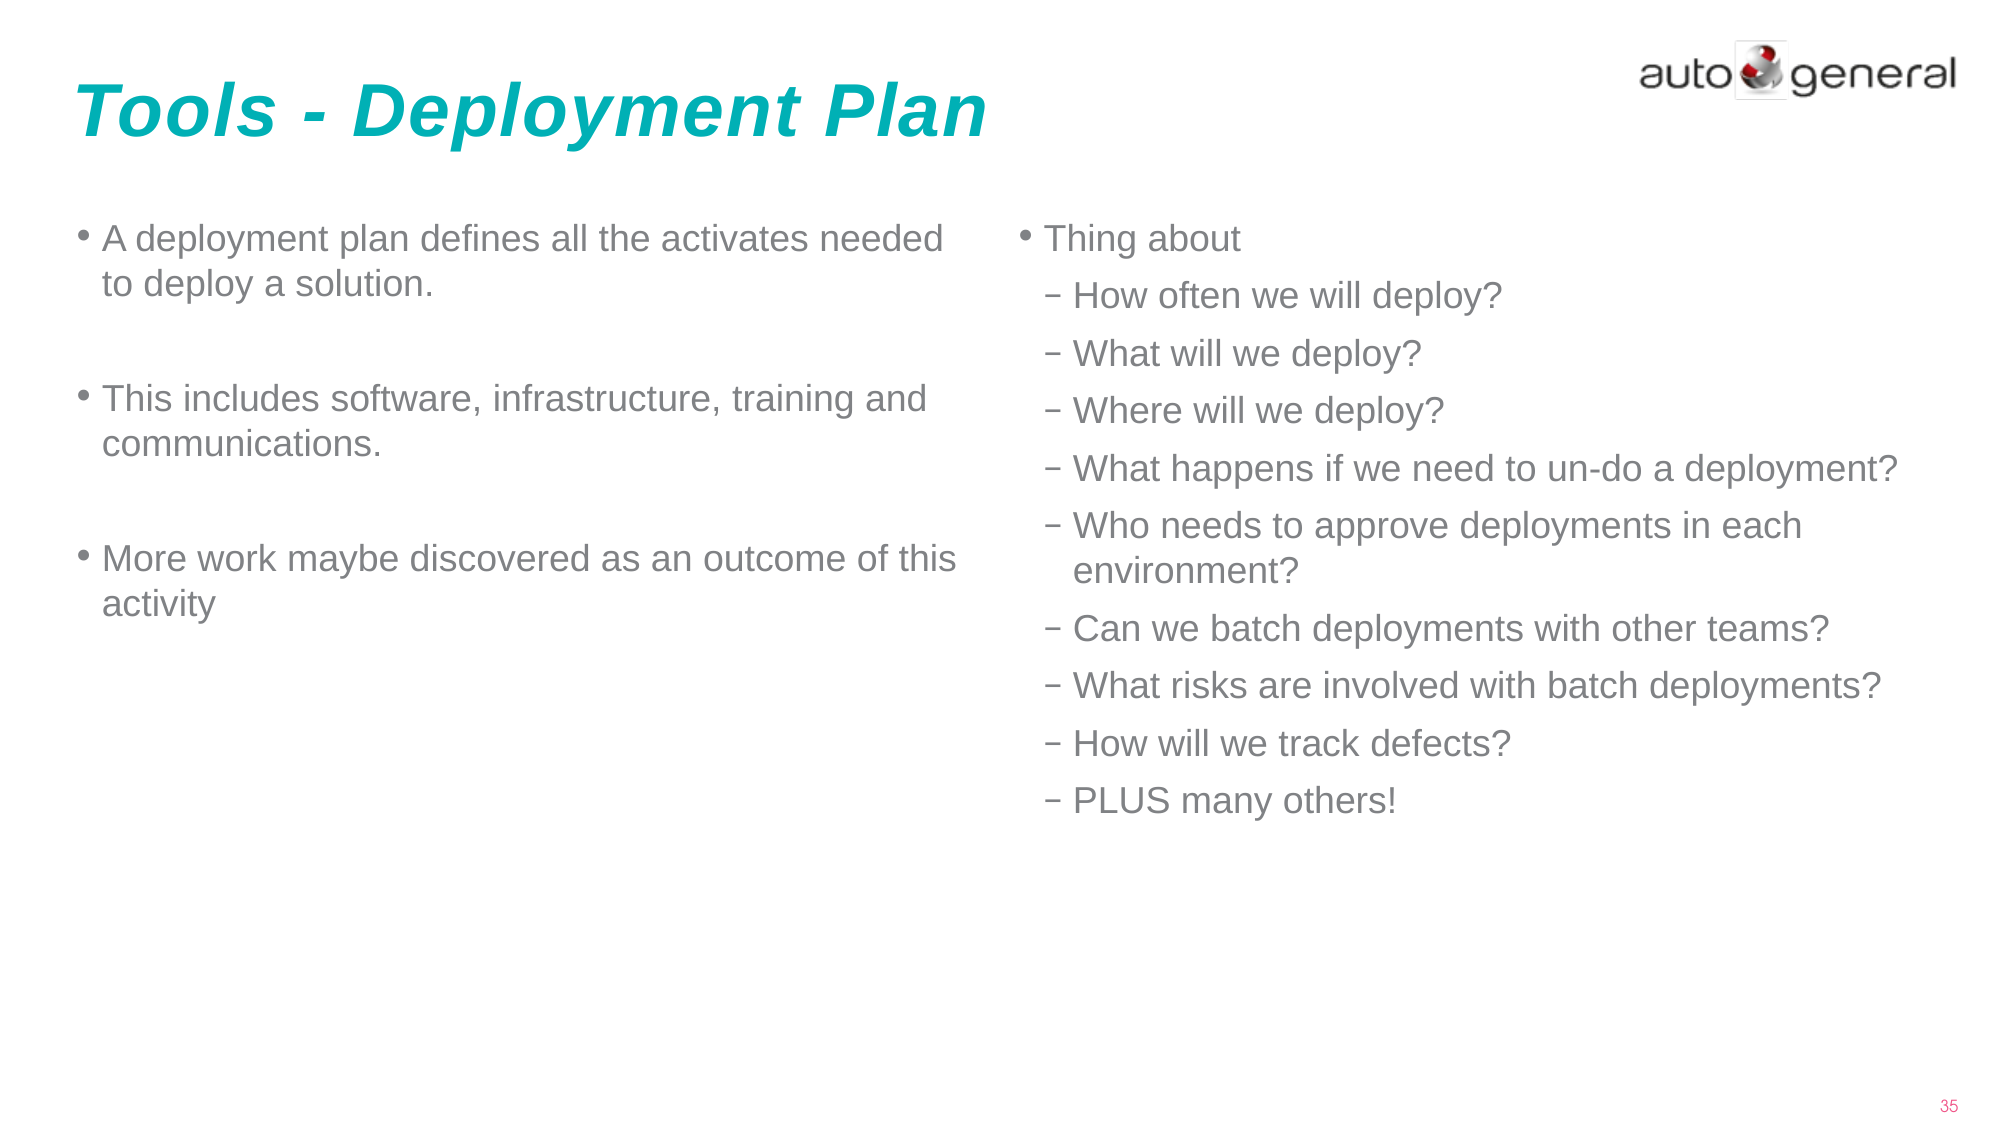

# Tools - Deployment Plan
A deployment plan defines all the activates needed to deploy a solution.

This includes software, infrastructure, training and communications.

More work maybe discovered as an outcome of this activity
Thing about
How often we will deploy?
What will we deploy?
Where will we deploy?
What happens if we need to un-do a deployment?
Who needs to approve deployments in each environment?
Can we batch deployments with other teams?
What risks are involved with batch deployments?
How will we track defects?
PLUS many others!